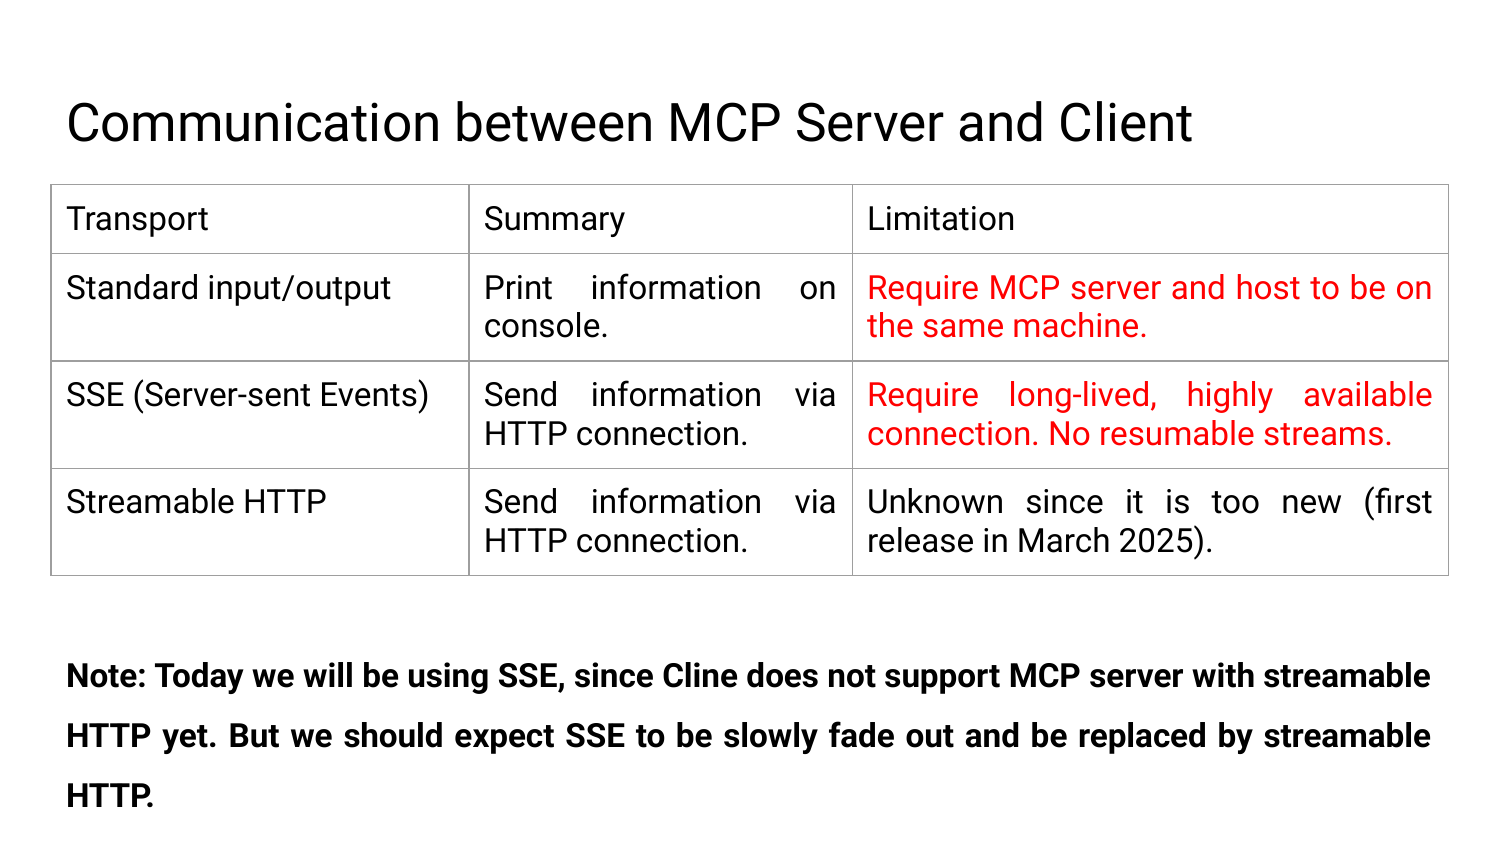

# Communication between MCP Server and Client
| Transport | Summary | Limitation |
| --- | --- | --- |
| Standard input/output | Print information on console. | Require MCP server and host to be on the same machine. |
| SSE (Server-sent Events) | Send information via HTTP connection. | Require long-lived, highly available connection. No resumable streams. |
| Streamable HTTP | Send information via HTTP connection. | Unknown since it is too new (first release in March 2025). |
Note: Today we will be using SSE, since Cline does not support MCP server with streamable HTTP yet. But we should expect SSE to be slowly fade out and be replaced by streamable HTTP.